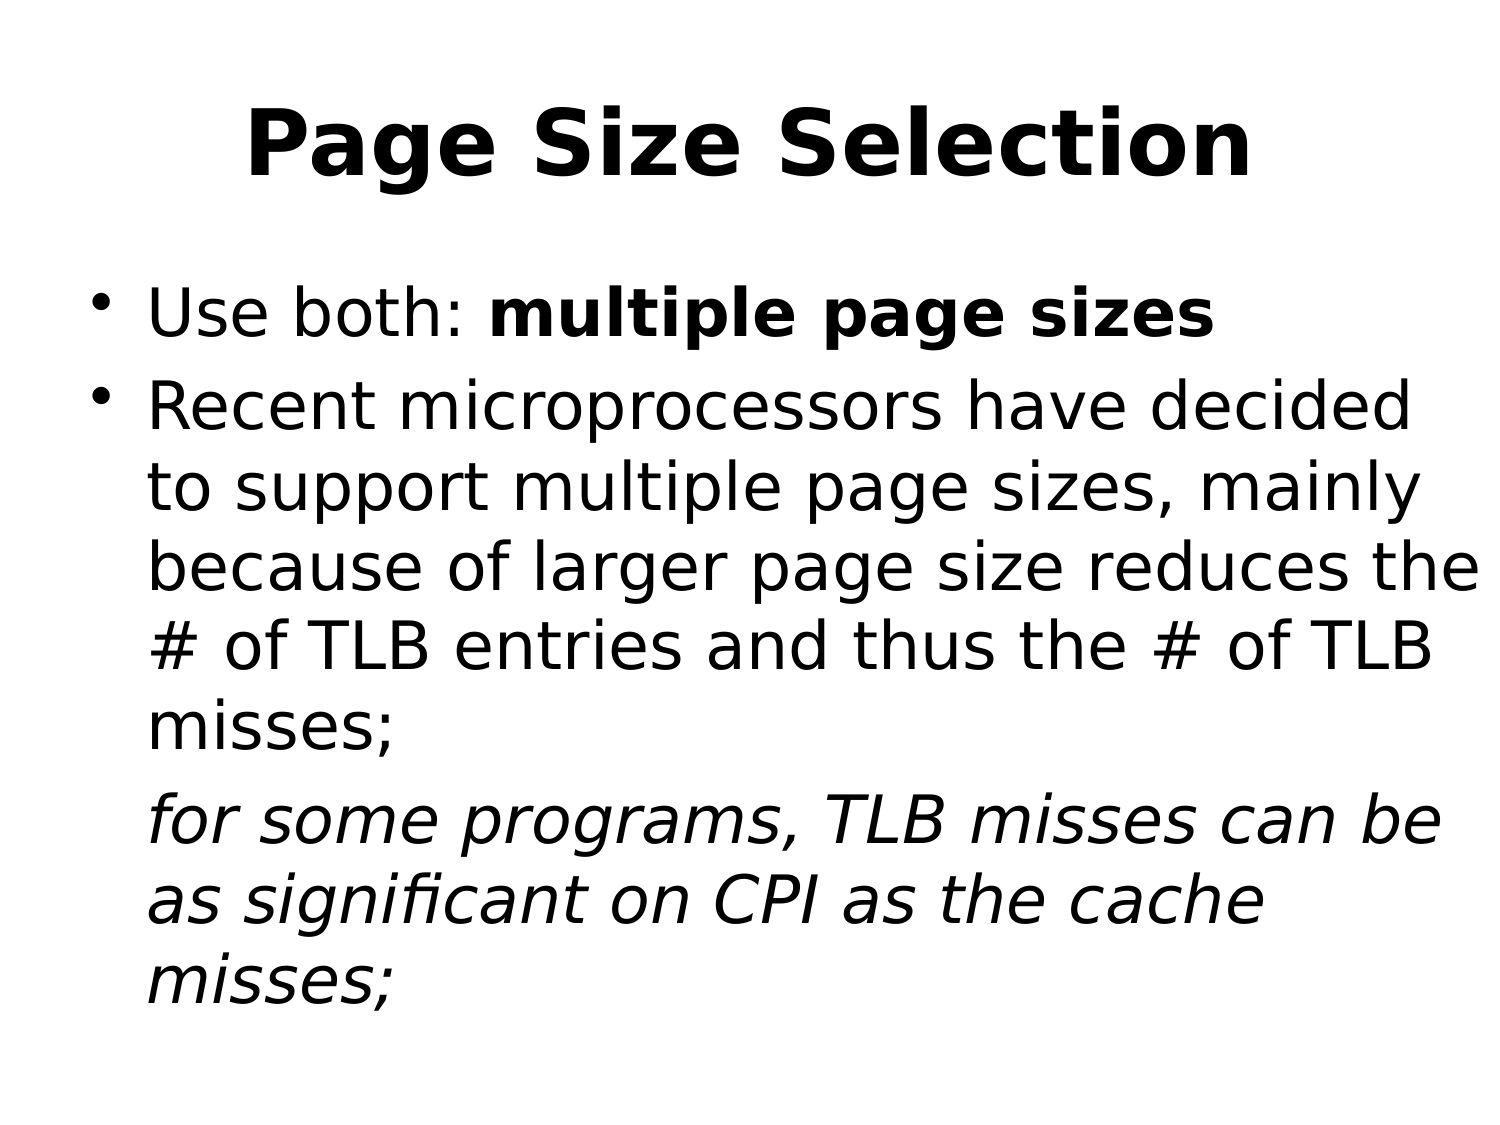

# Page Size Selection
Use both: multiple page sizes
Recent microprocessors have decided to support multiple page sizes, mainly because of larger page size reduces the # of TLB entries and thus the # of TLB misses;
	for some programs, TLB misses can be as significant on CPI as the cache misses;